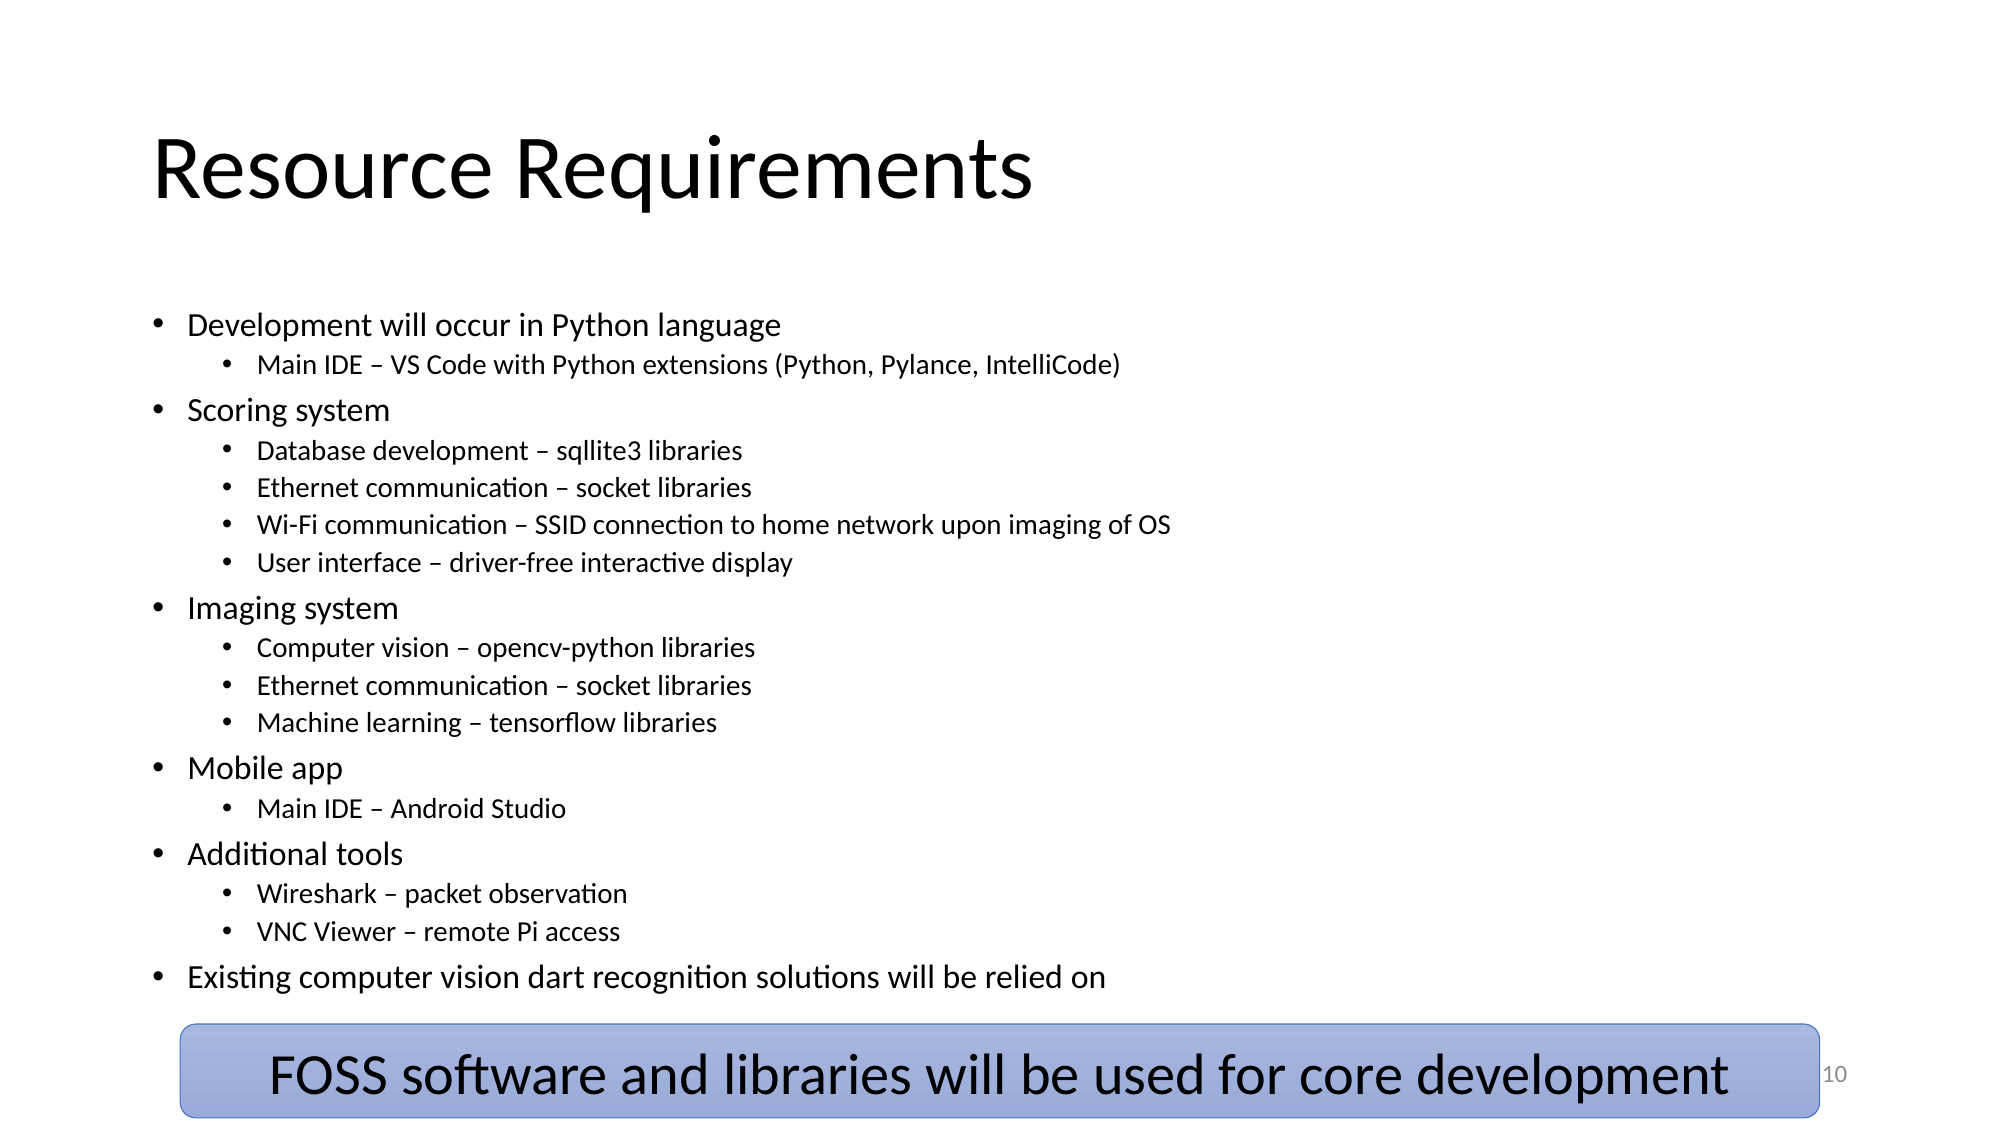

# Resource Requirements
Development will occur in Python language
Main IDE – VS Code with Python extensions (Python, Pylance, IntelliCode)
Scoring system
Database development – sqllite3 libraries
Ethernet communication – socket libraries
Wi-Fi communication – SSID connection to home network upon imaging of OS
User interface – driver-free interactive display
Imaging system
Computer vision – opencv-python libraries
Ethernet communication – socket libraries
Machine learning – tensorflow libraries
Mobile app
Main IDE – Android Studio
Additional tools
Wireshark – packet observation
VNC Viewer – remote Pi access
Existing computer vision dart recognition solutions will be relied on
FOSS software and libraries will be used for core development
10